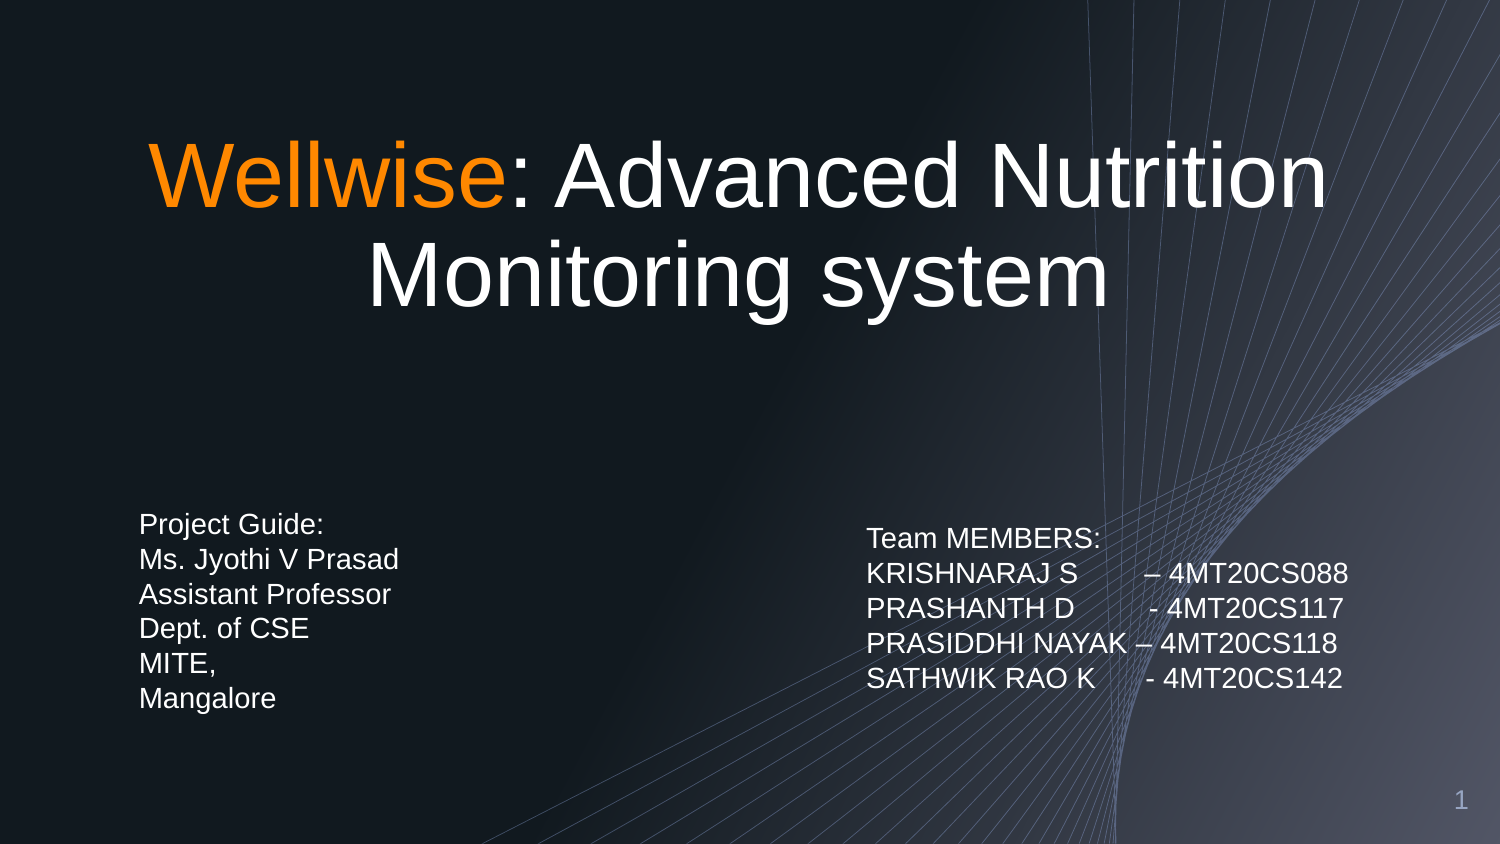

# Wellwise: Advanced Nutrition Monitoring system
Project Guide:
Ms. Jyothi V Prasad
Assistant Professor
Dept. of CSE
MITE,
Mangalore
Team MEMBERS:
KRISHNARAJ S        – 4MT20CS088
PRASHANTH D         - 4MT20CS117
PRASIDDHI NAYAK – 4MT20CS118
SATHWIK RAO K      - 4MT20CS142
1